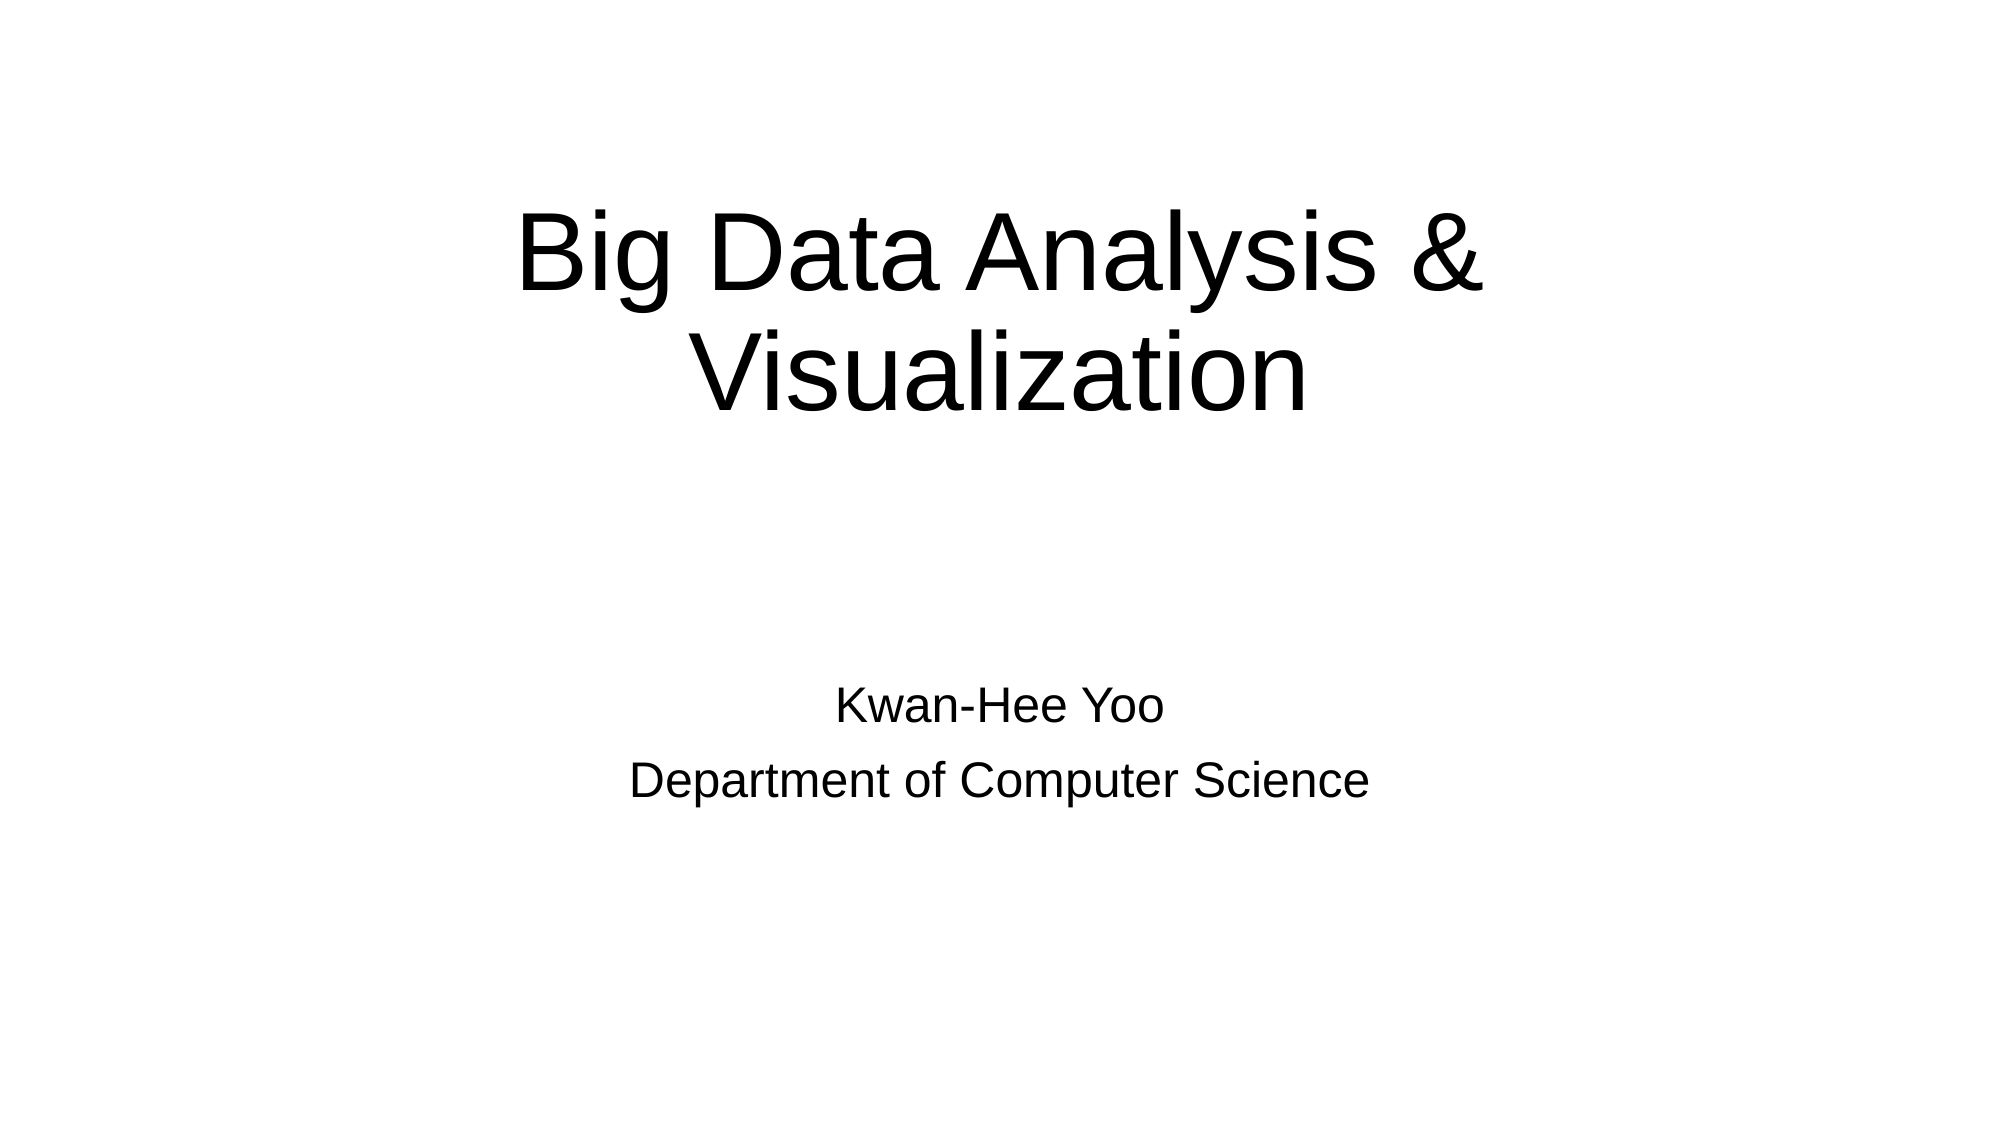

# Big Data Analysis & Visualization

Kwan-Hee Yoo
Department of Computer Science